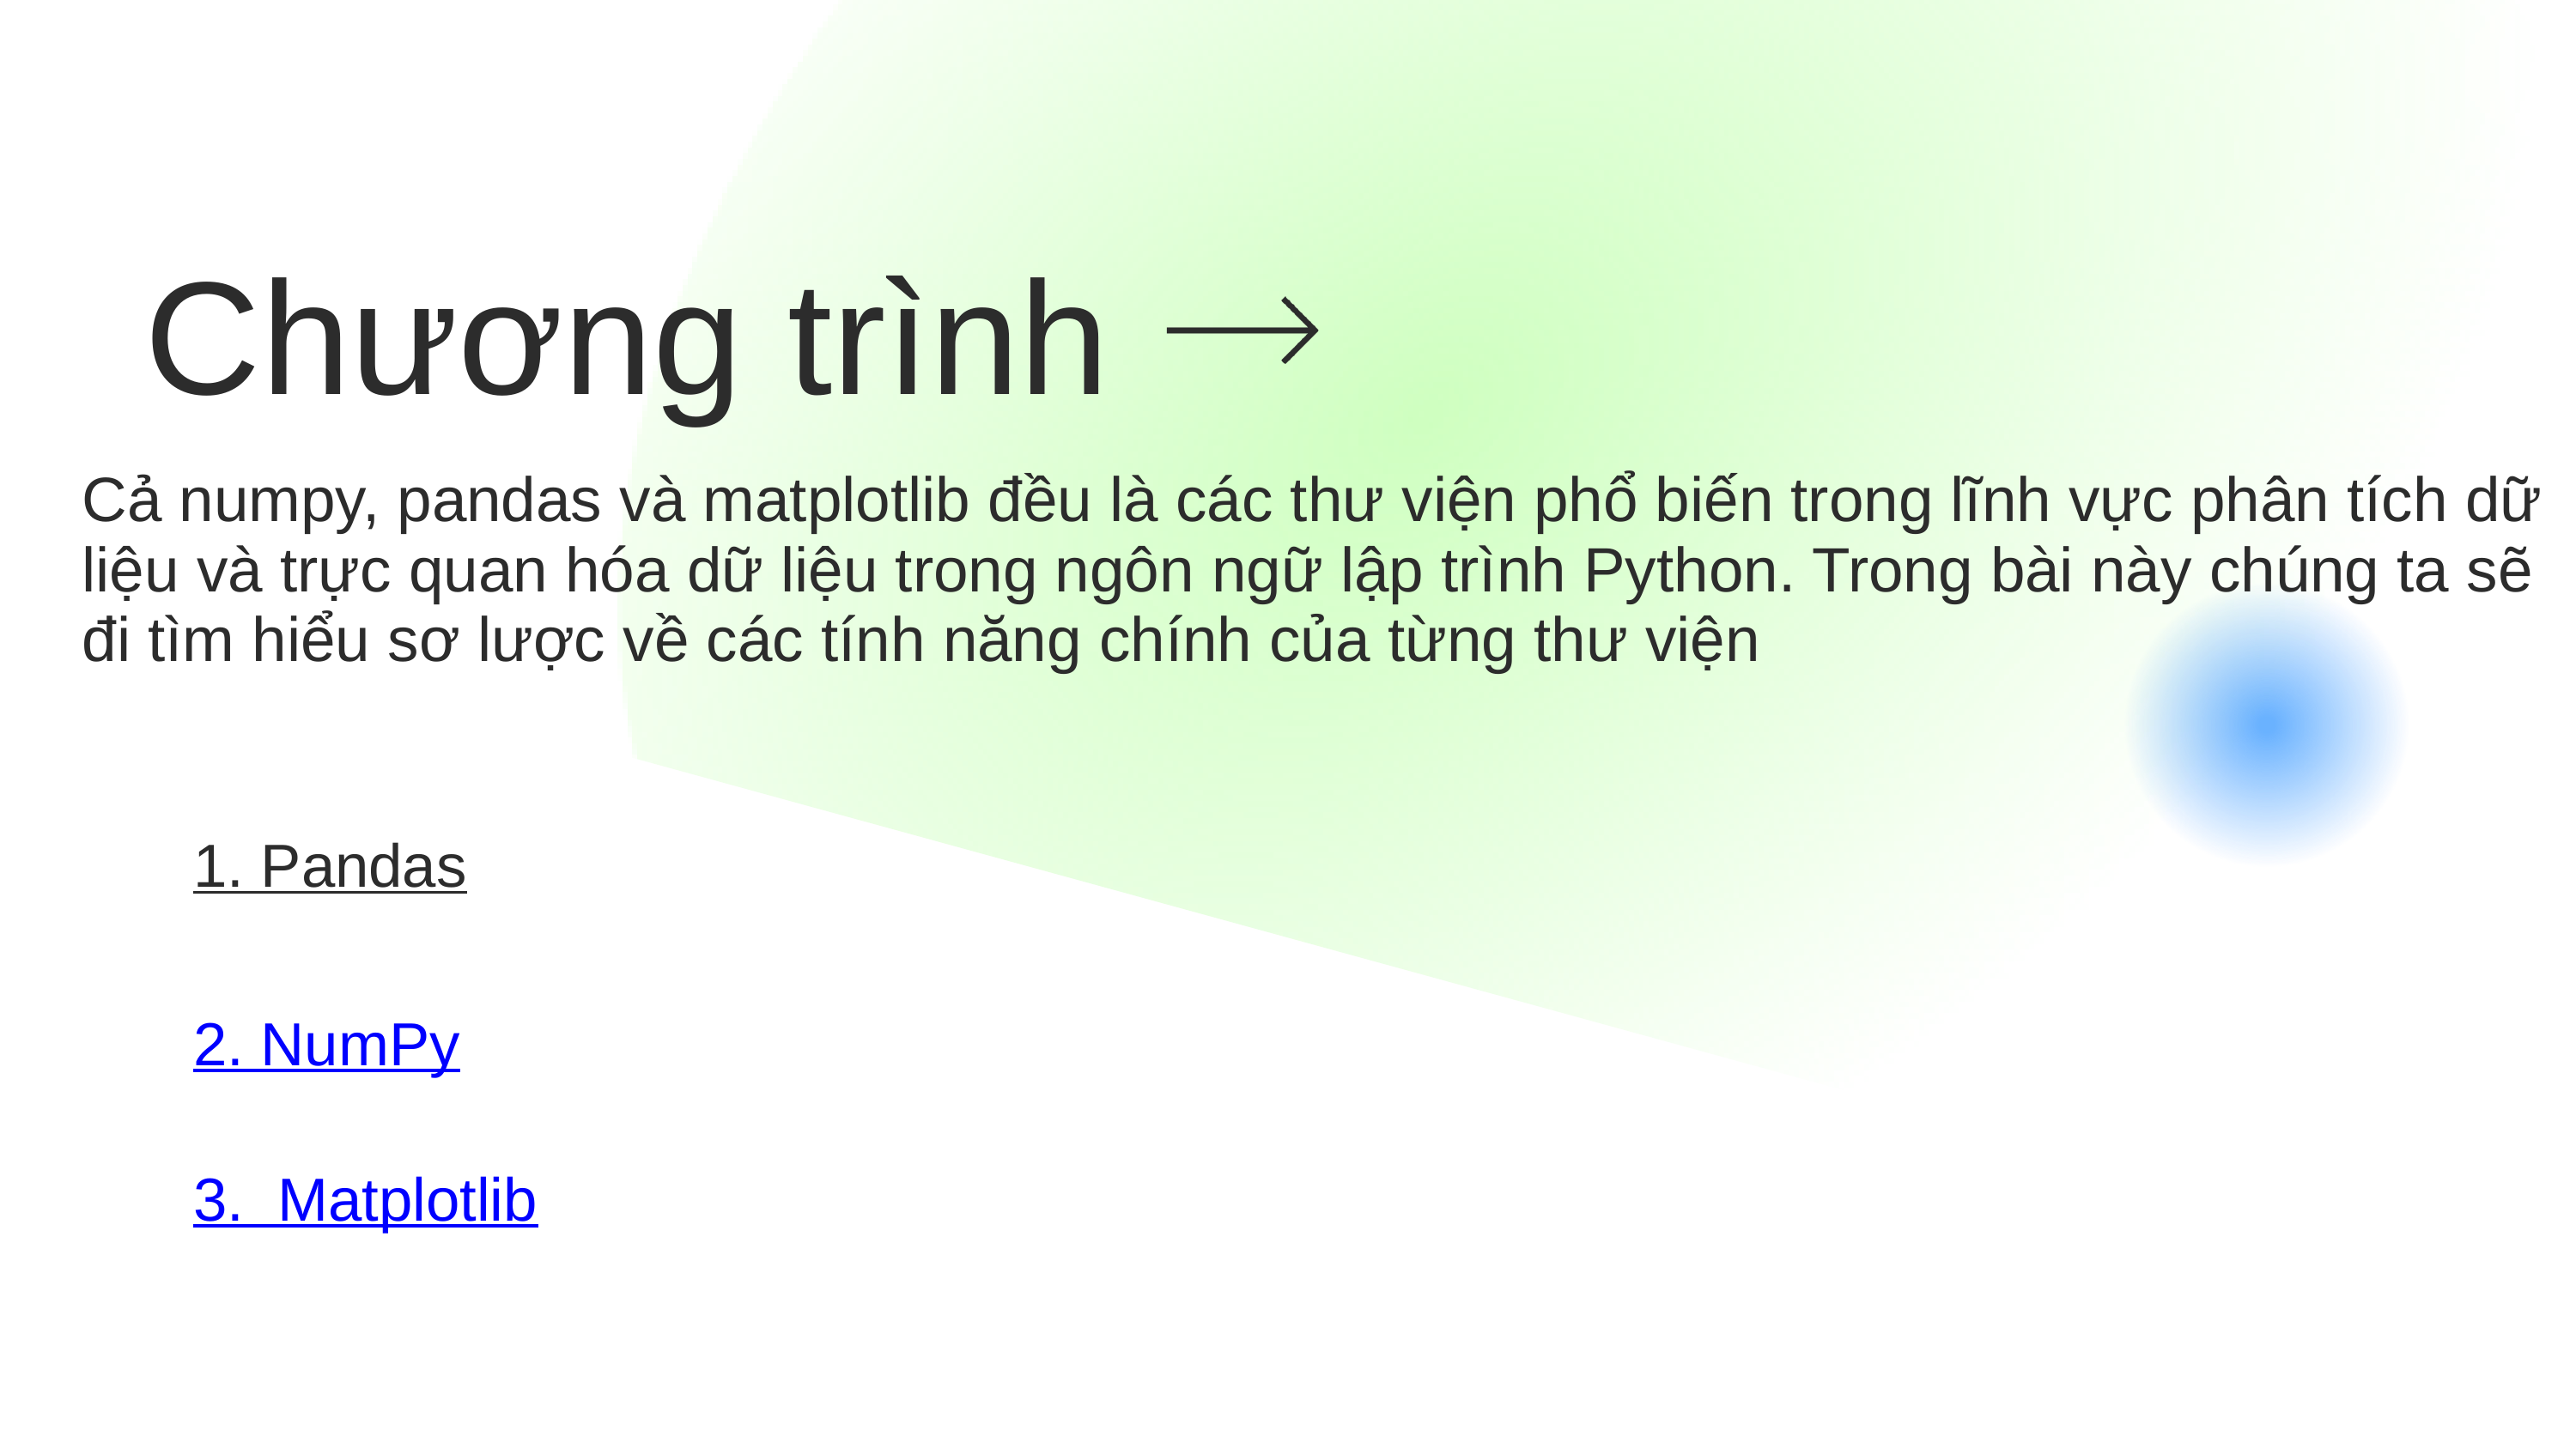

Chương trình

Cả numpy, pandas và matplotlib đều là các thư viện phổ biến trong lĩnh vực phân tích dữ liệu và trực quan hóa dữ liệu trong ngôn ngữ lập trình Python. Trong bài này chúng ta sẽ đi tìm hiểu sơ lược về các tính năng chính của từng thư viện

1. Pandas

2. NumPy
3.  Matplotlib